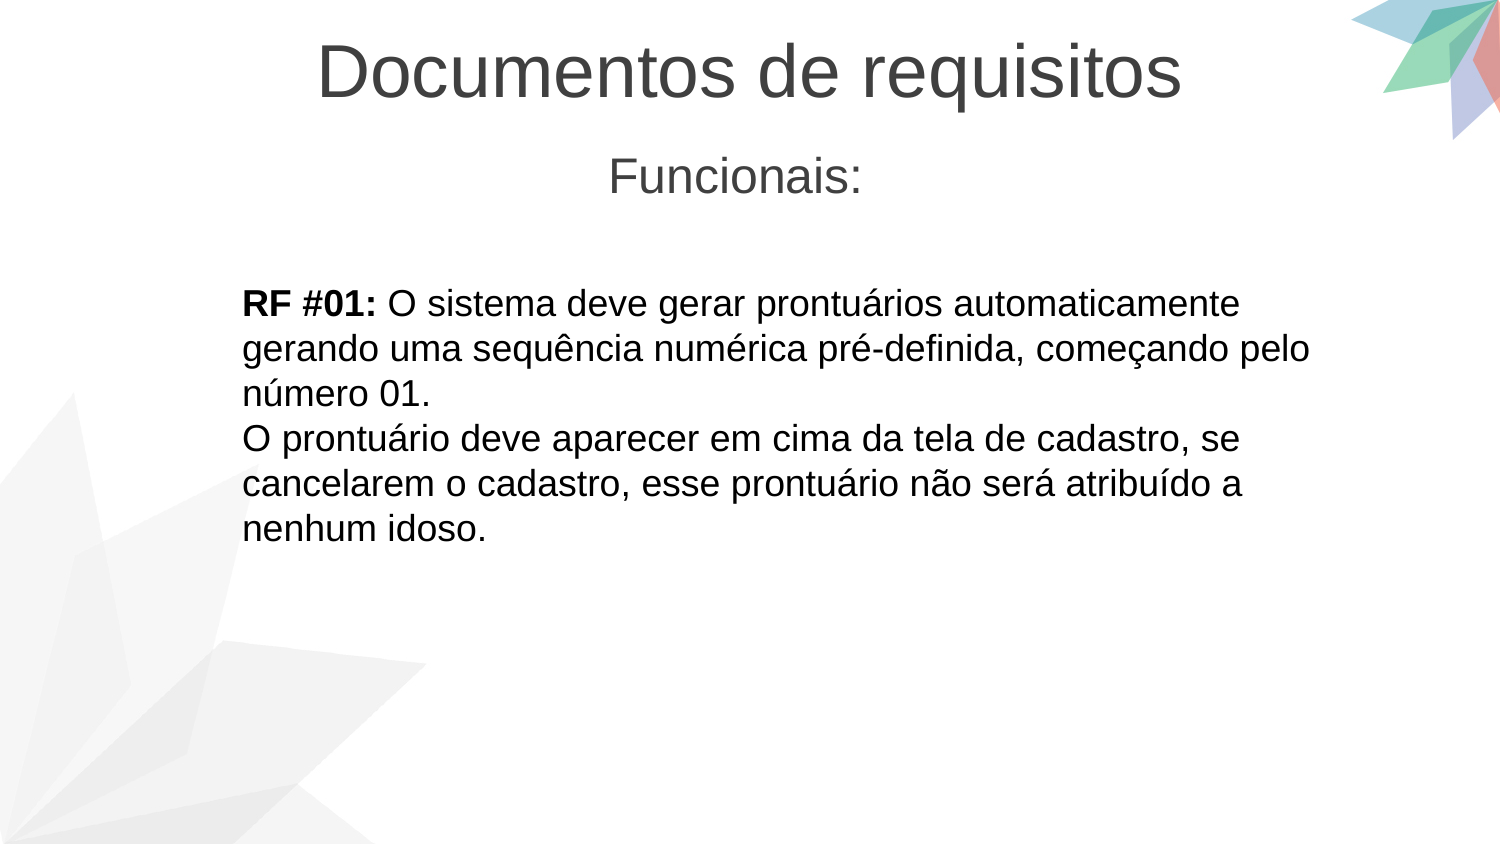

Documentos de requisitos
Funcionais:
RF #01: O sistema deve gerar prontuários automaticamente gerando uma sequência numérica pré-definida, começando pelo número 01.
O prontuário deve aparecer em cima da tela de cadastro, se cancelarem o cadastro, esse prontuário não será atribuído a nenhum idoso.